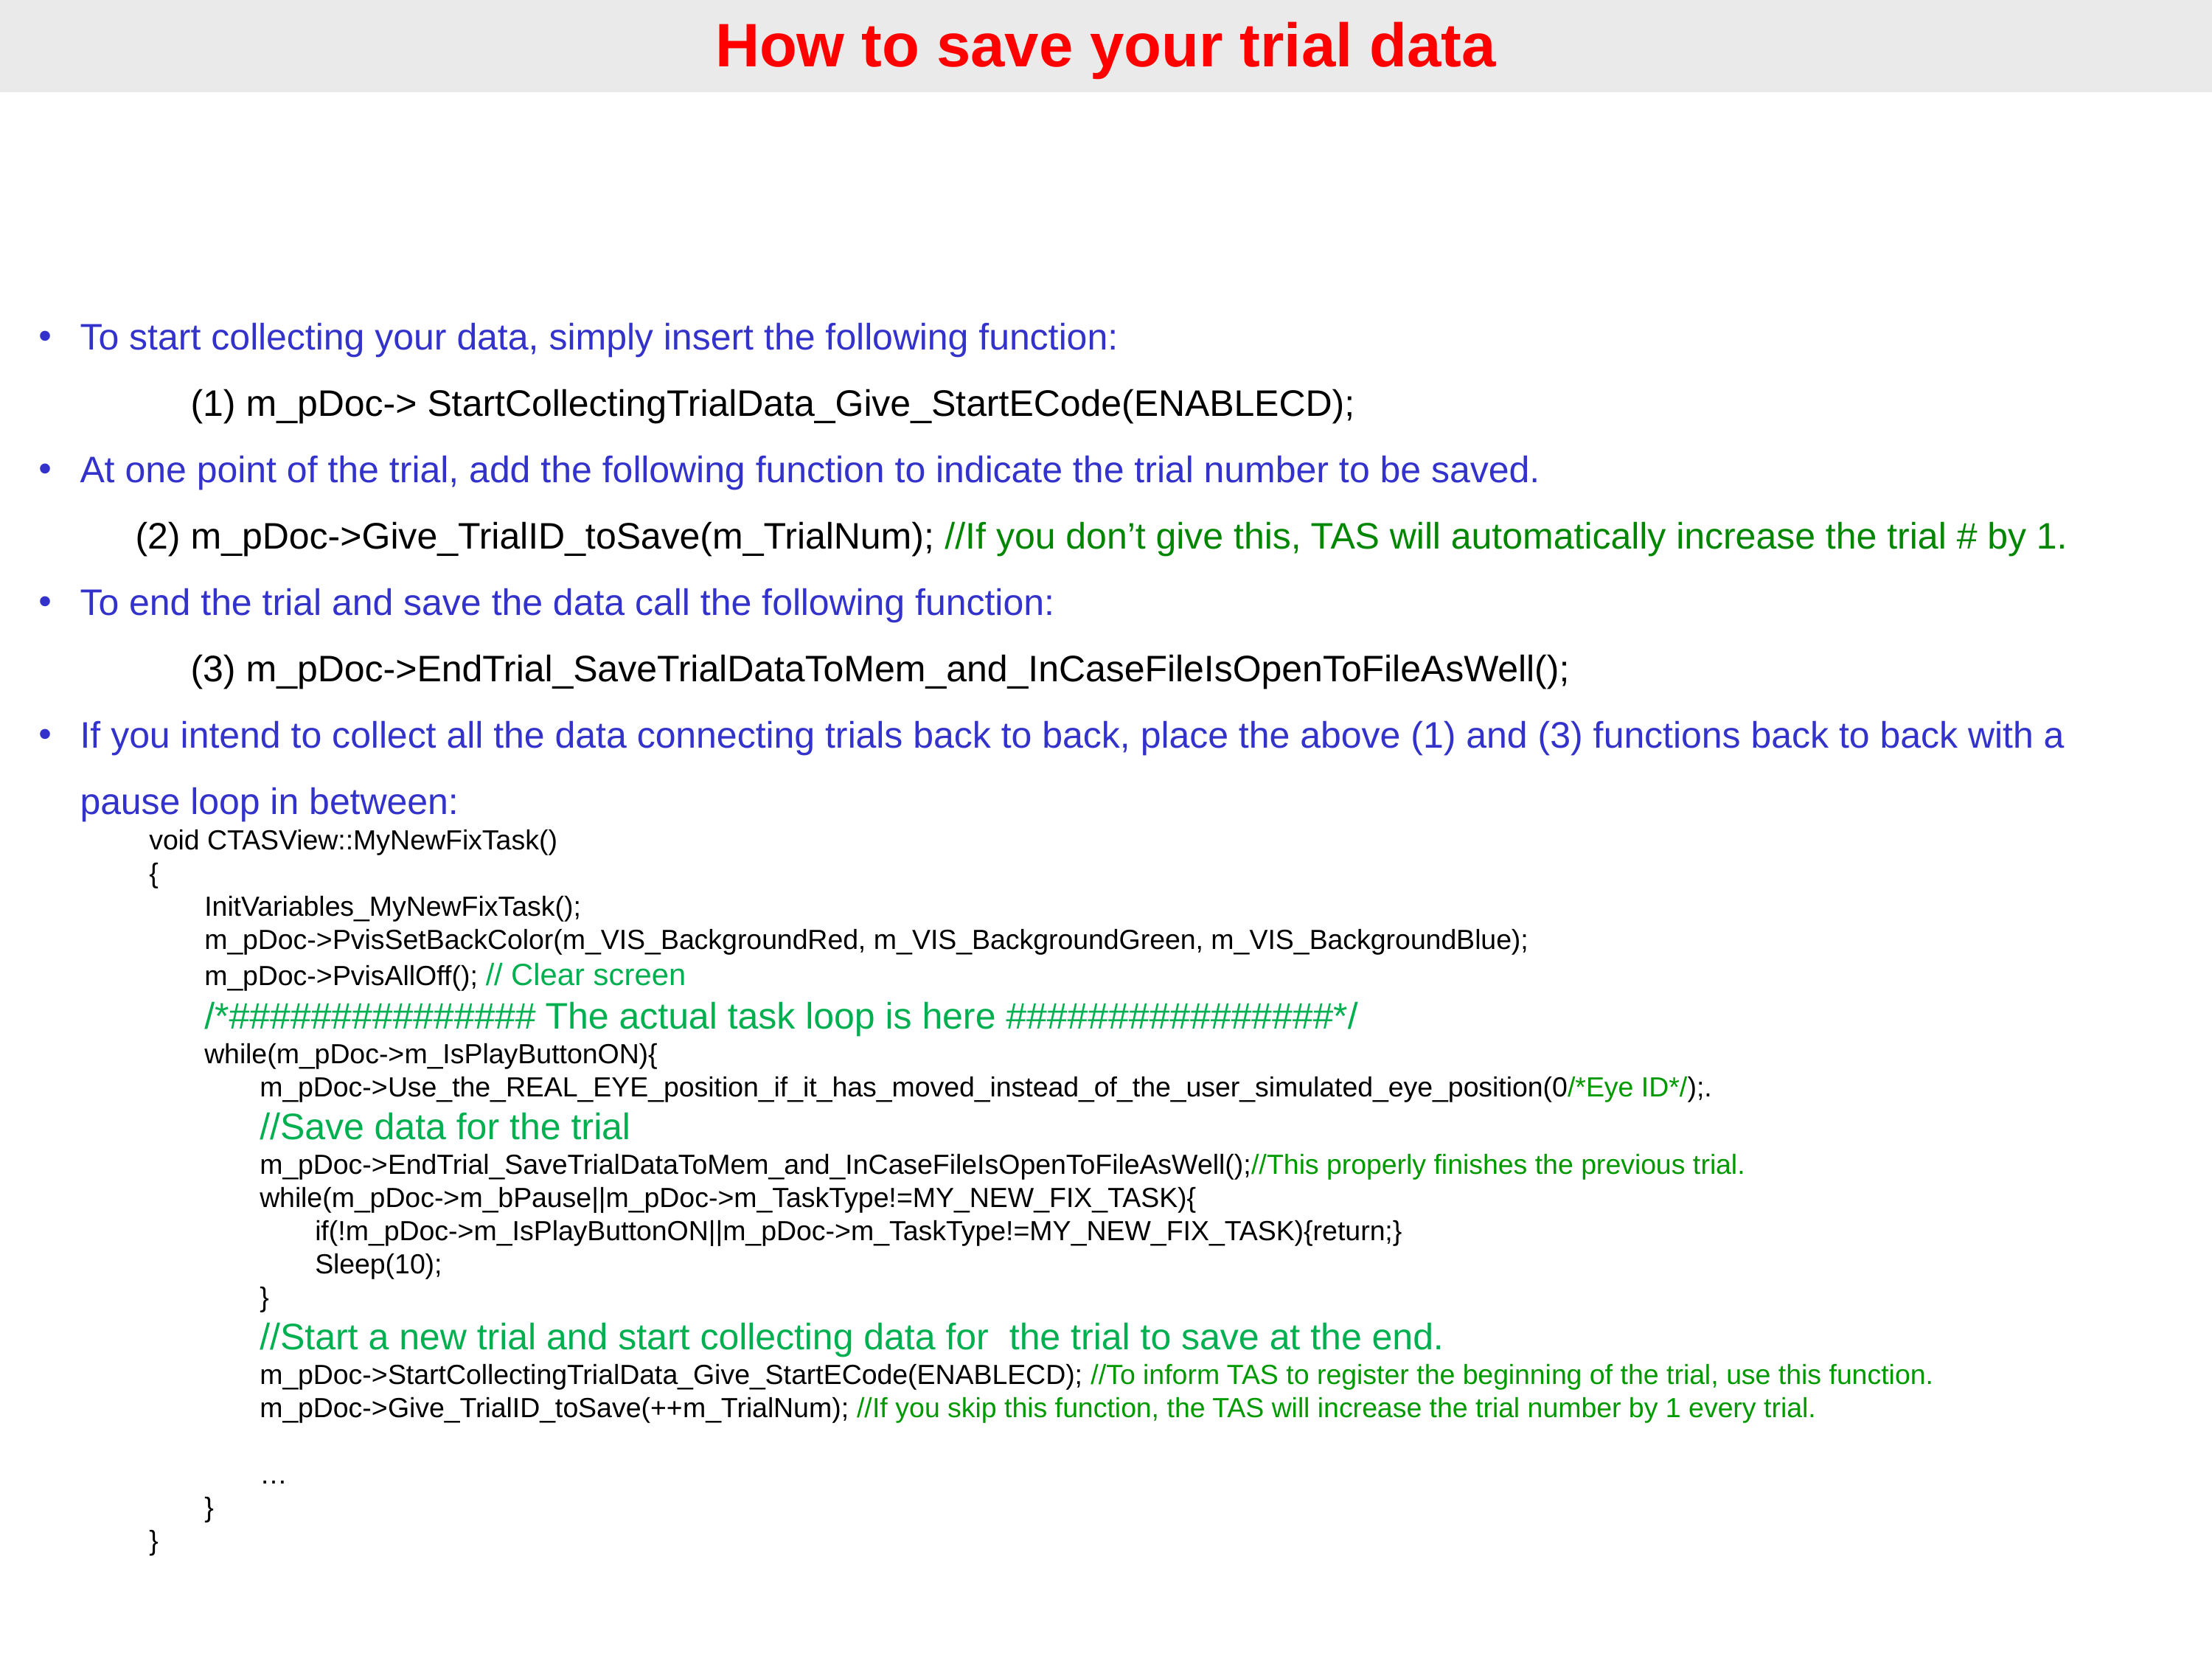

How to save your trial data
To start collecting your data, simply insert the following function:
		(1) m_pDoc-> StartCollectingTrialData_Give_StartECode(ENABLECD);
At one point of the trial, add the following function to indicate the trial number to be saved.
	(2) m_pDoc->Give_TrialID_toSave(m_TrialNum); //If you don’t give this, TAS will automatically increase the trial # by 1.
To end the trial and save the data call the following function:
		(3) m_pDoc->EndTrial_SaveTrialDataToMem_and_InCaseFileIsOpenToFileAsWell();
If you intend to collect all the data connecting trials back to back, place the above (1) and (3) functions back to back with a pause loop in between:
void CTASView::MyNewFixTask()
{
InitVariables_MyNewFixTask();
m_pDoc->PvisSetBackColor(m_VIS_BackgroundRed, m_VIS_BackgroundGreen, m_VIS_BackgroundBlue);
m_pDoc->PvisAllOff(); // Clear screen
/*############### The actual task loop is here ################*/
while(m_pDoc->m_IsPlayButtonON){
m_pDoc->Use_the_REAL_EYE_position_if_it_has_moved_instead_of_the_user_simulated_eye_position(0/*Eye ID*/);.
	//Save data for the trial
m_pDoc->EndTrial_SaveTrialDataToMem_and_InCaseFileIsOpenToFileAsWell();//This properly finishes the previous trial.
while(m_pDoc->m_bPause||m_pDoc->m_TaskType!=MY_NEW_FIX_TASK){
if(!m_pDoc->m_IsPlayButtonON||m_pDoc->m_TaskType!=MY_NEW_FIX_TASK){return;}
Sleep(10);
}
//Start a new trial and start collecting data for  the trial to save at the end.
m_pDoc->StartCollectingTrialData_Give_StartECode(ENABLECD); //To inform TAS to register the beginning of the trial, use this function.
m_pDoc->Give_TrialID_toSave(++m_TrialNum); //If you skip this function, the TAS will increase the trial number by 1 every trial.

…
	}
}